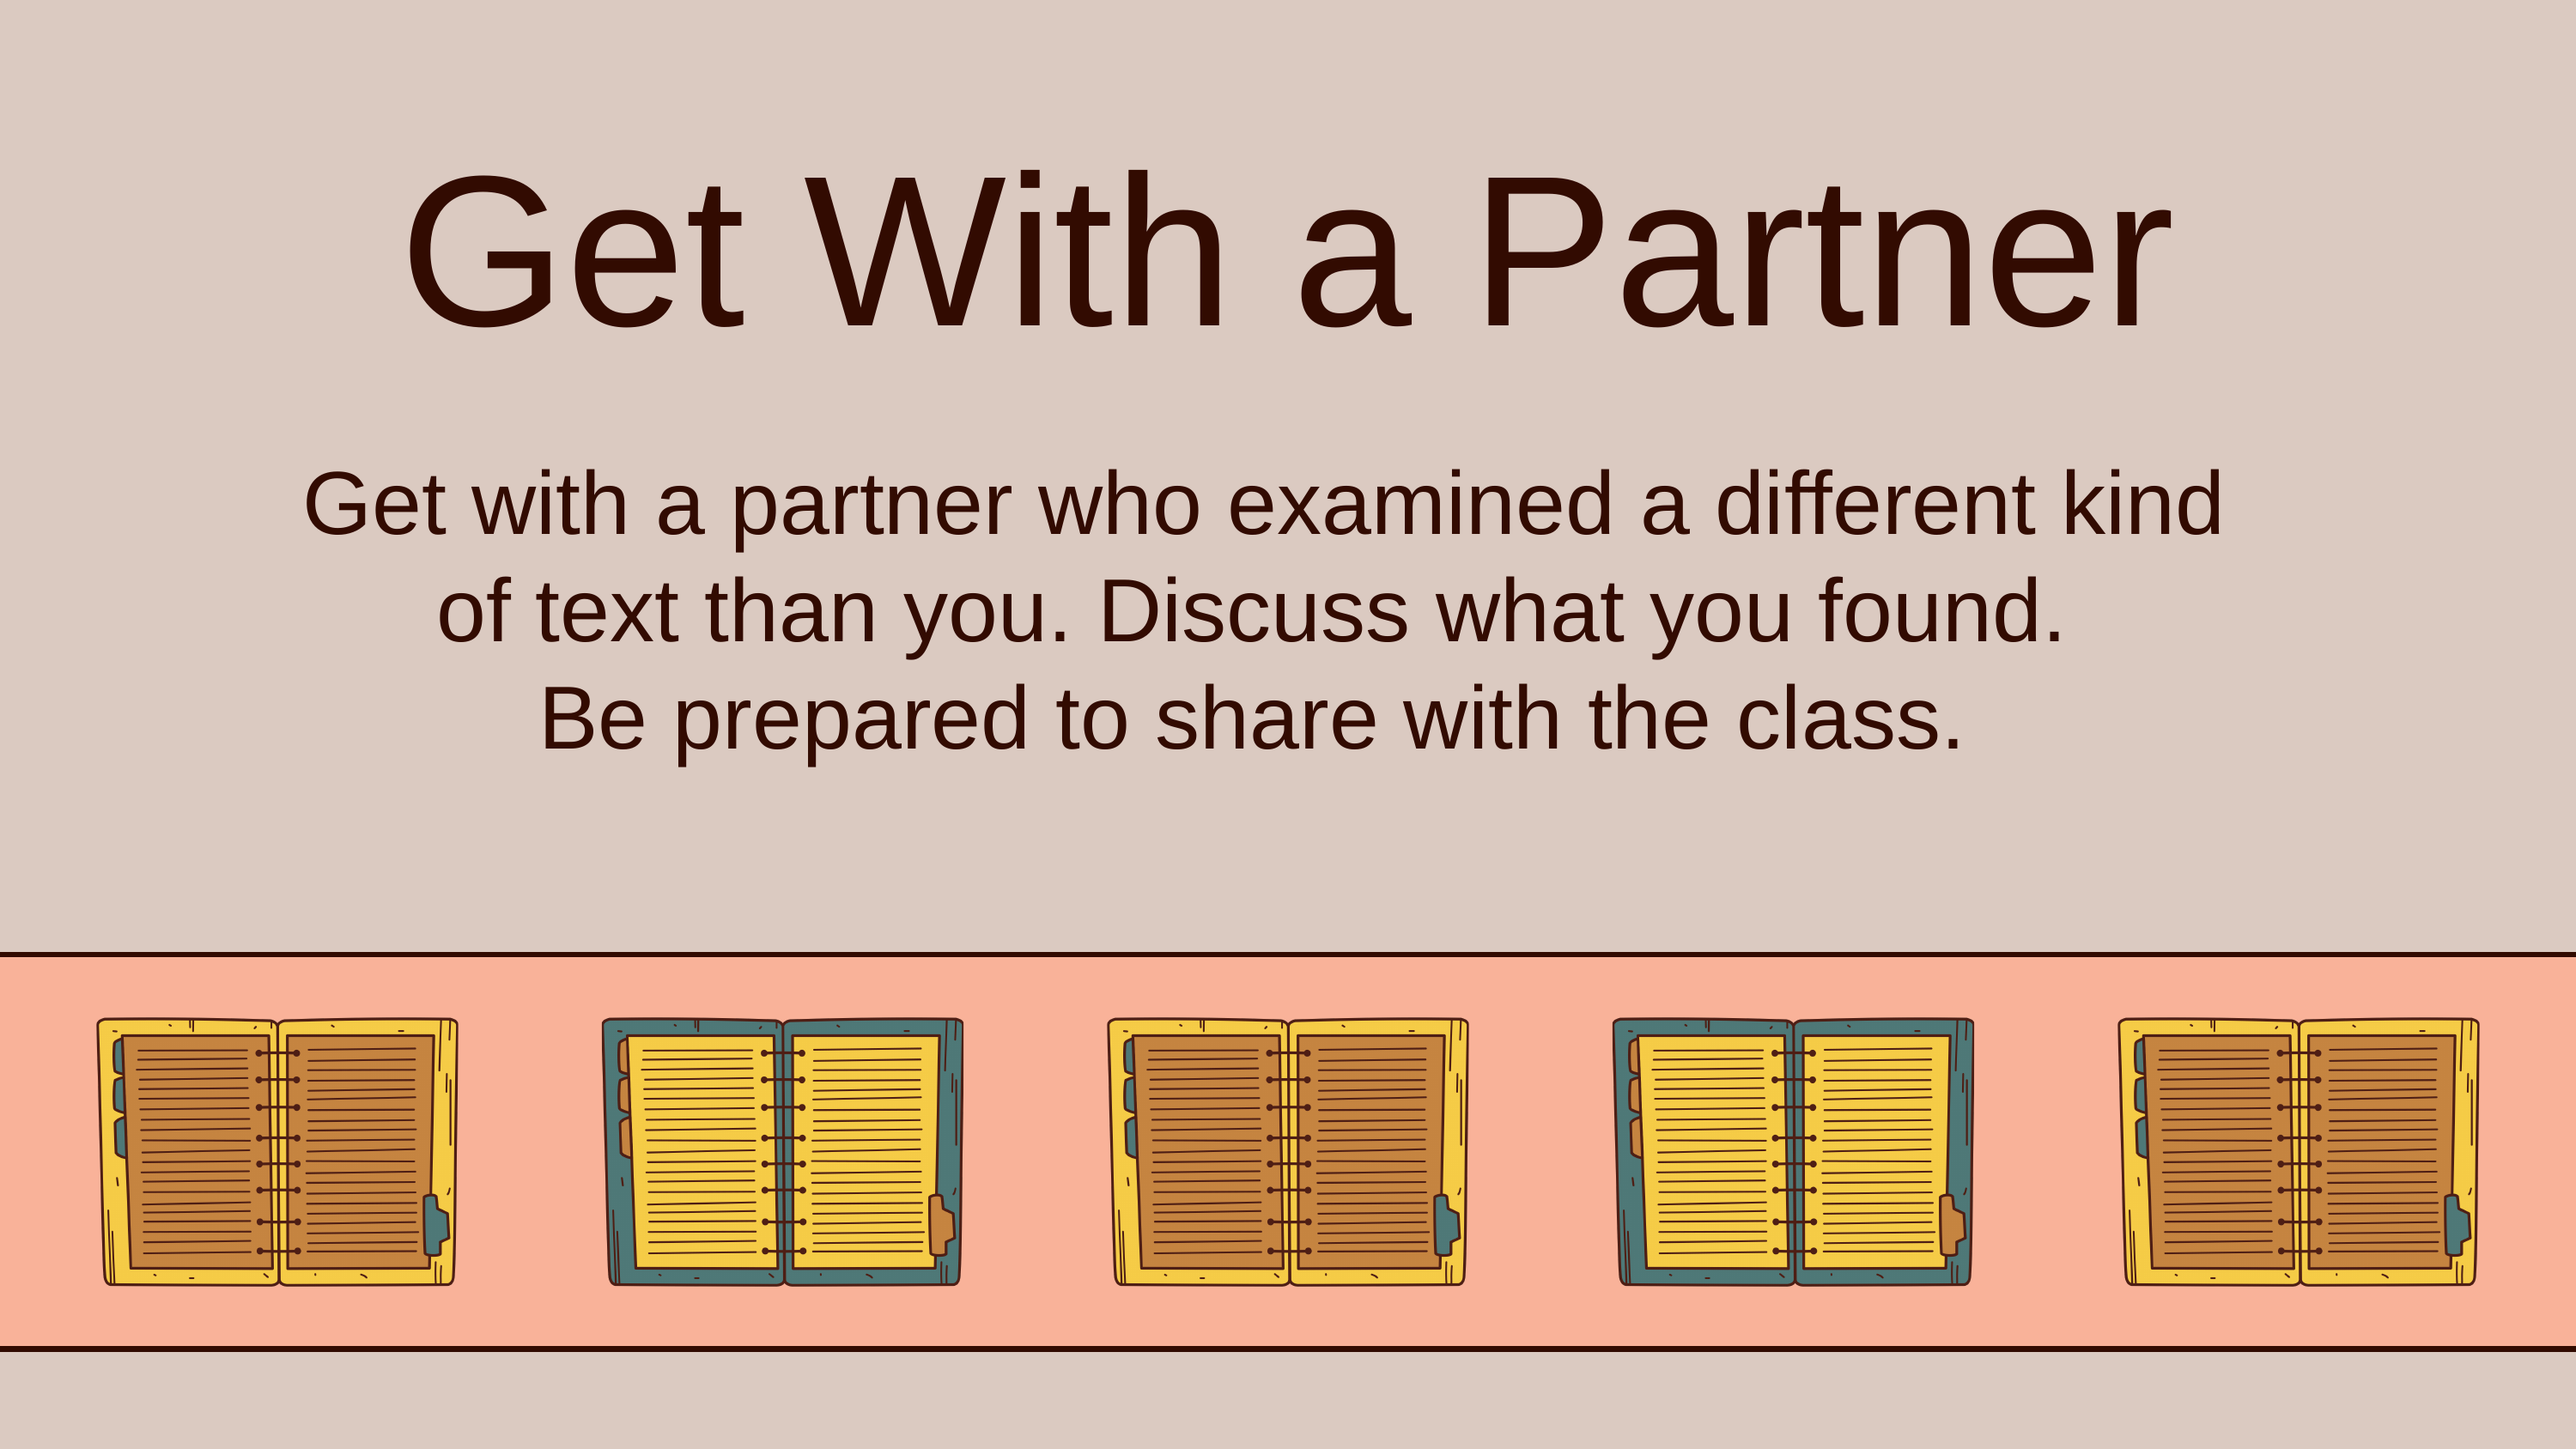

Get With a Partner
Get with a partner who examined a different kind of text than you. Discuss what you found.
Be prepared to share with the class.